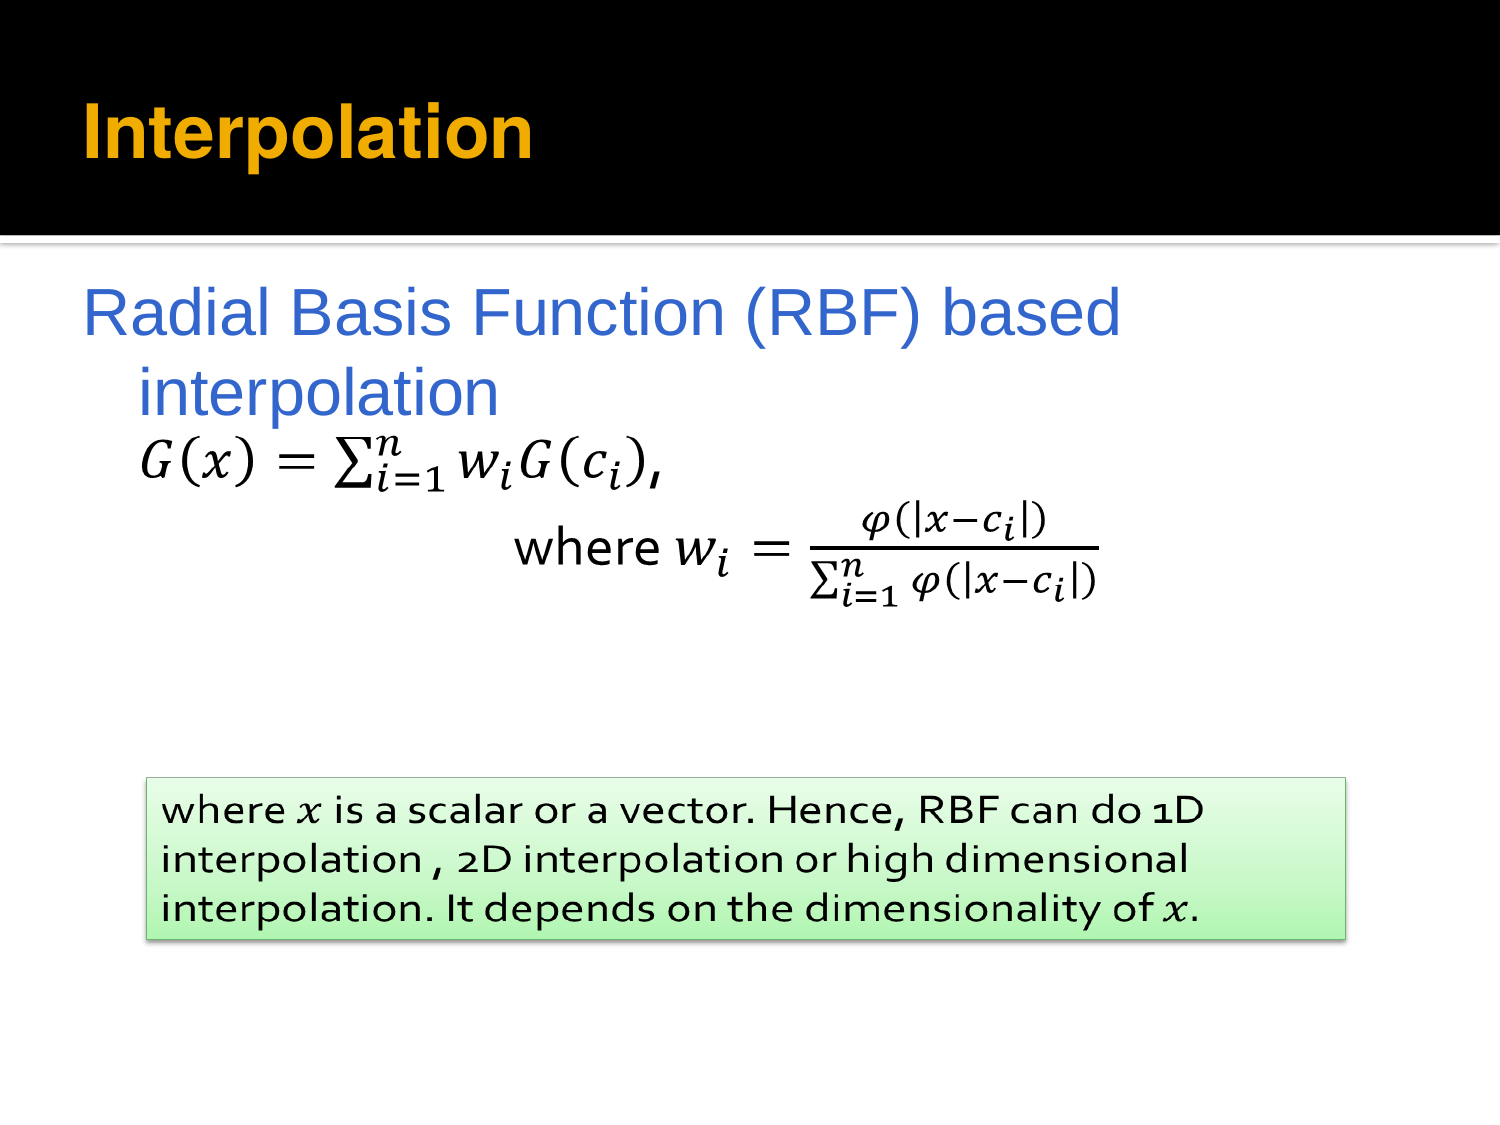

# Interpolation
Radial Basis Function (RBF) based interpolation